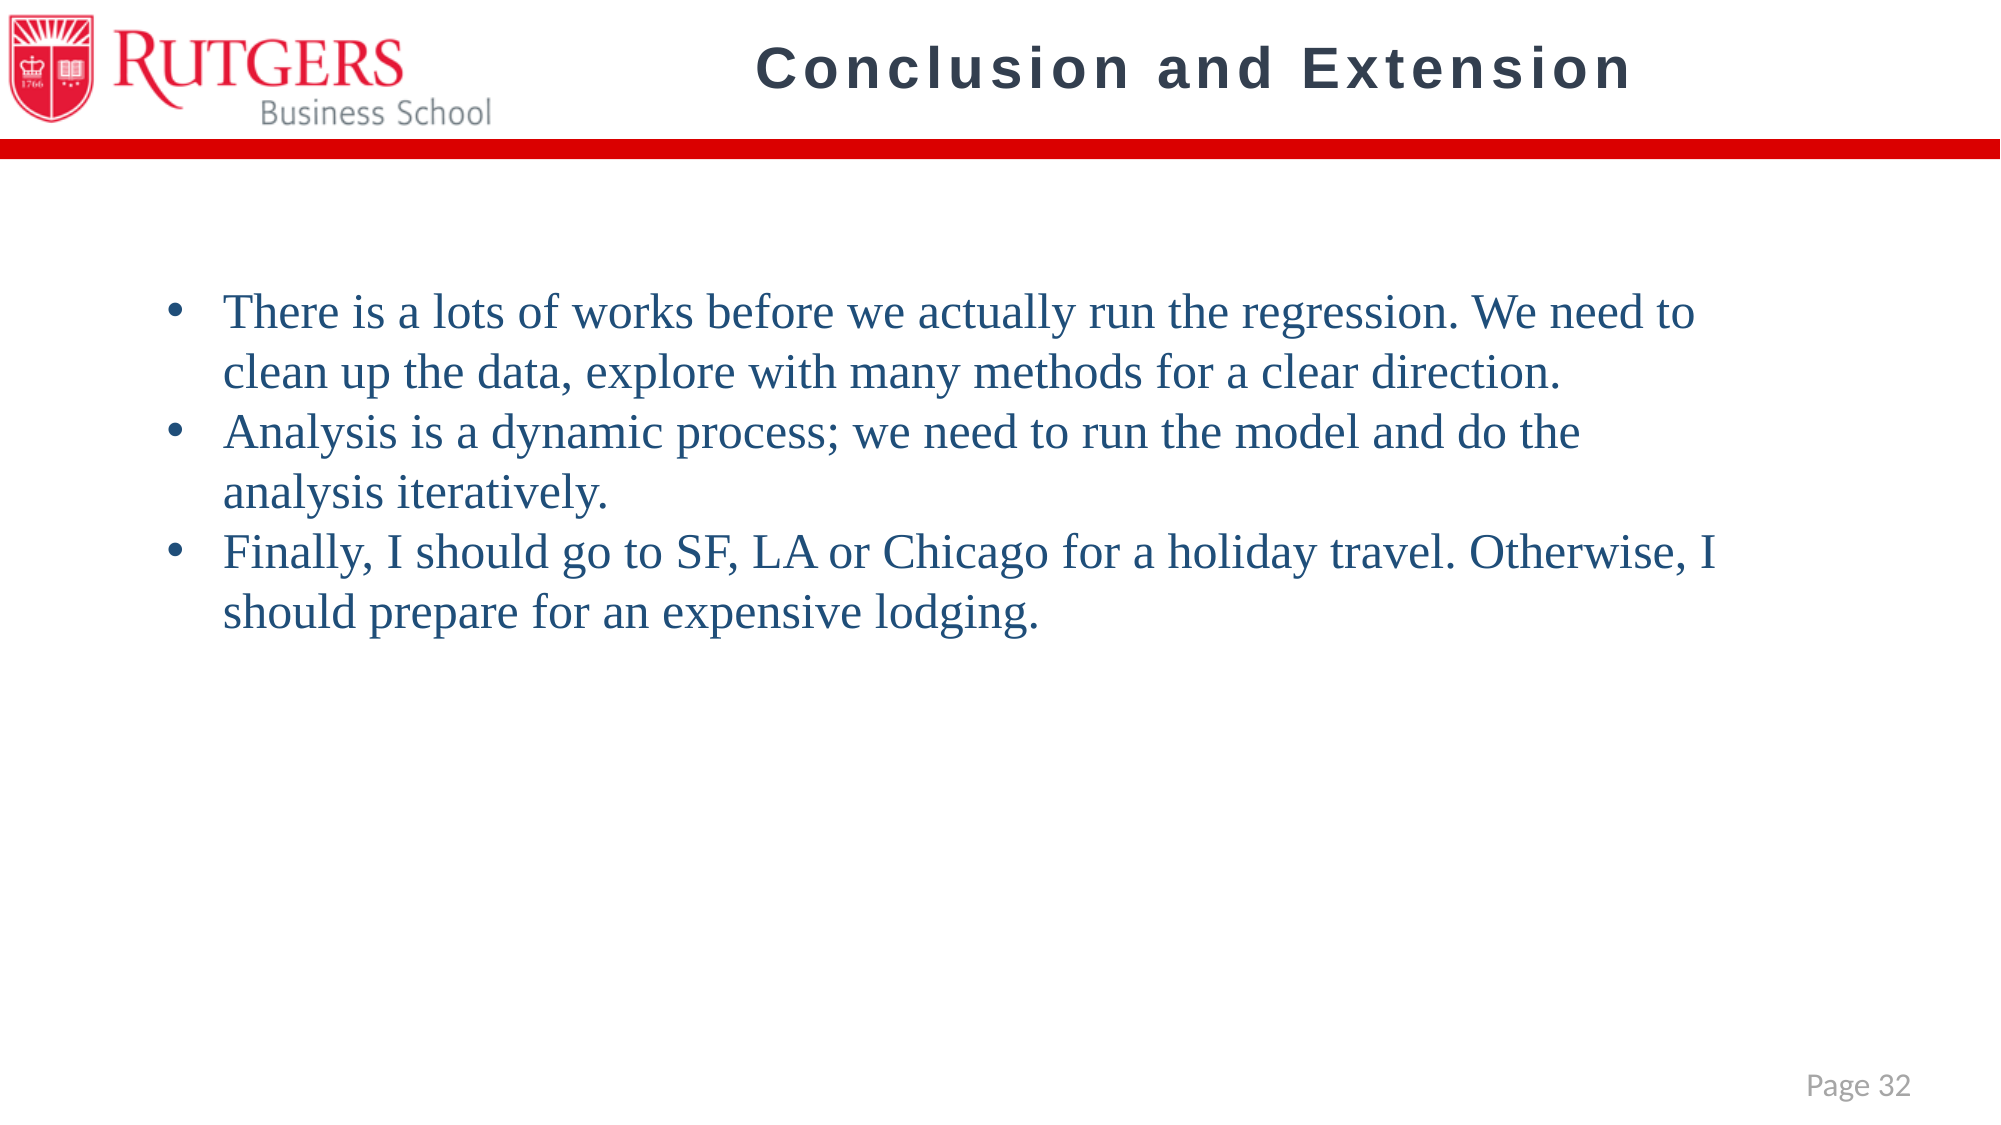

Conclusion and Extension
There is a lots of works before we actually run the regression. We need to clean up the data, explore with many methods for a clear direction.
Analysis is a dynamic process; we need to run the model and do the analysis iteratively.
Finally, I should go to SF, LA or Chicago for a holiday travel. Otherwise, I should prepare for an expensive lodging.